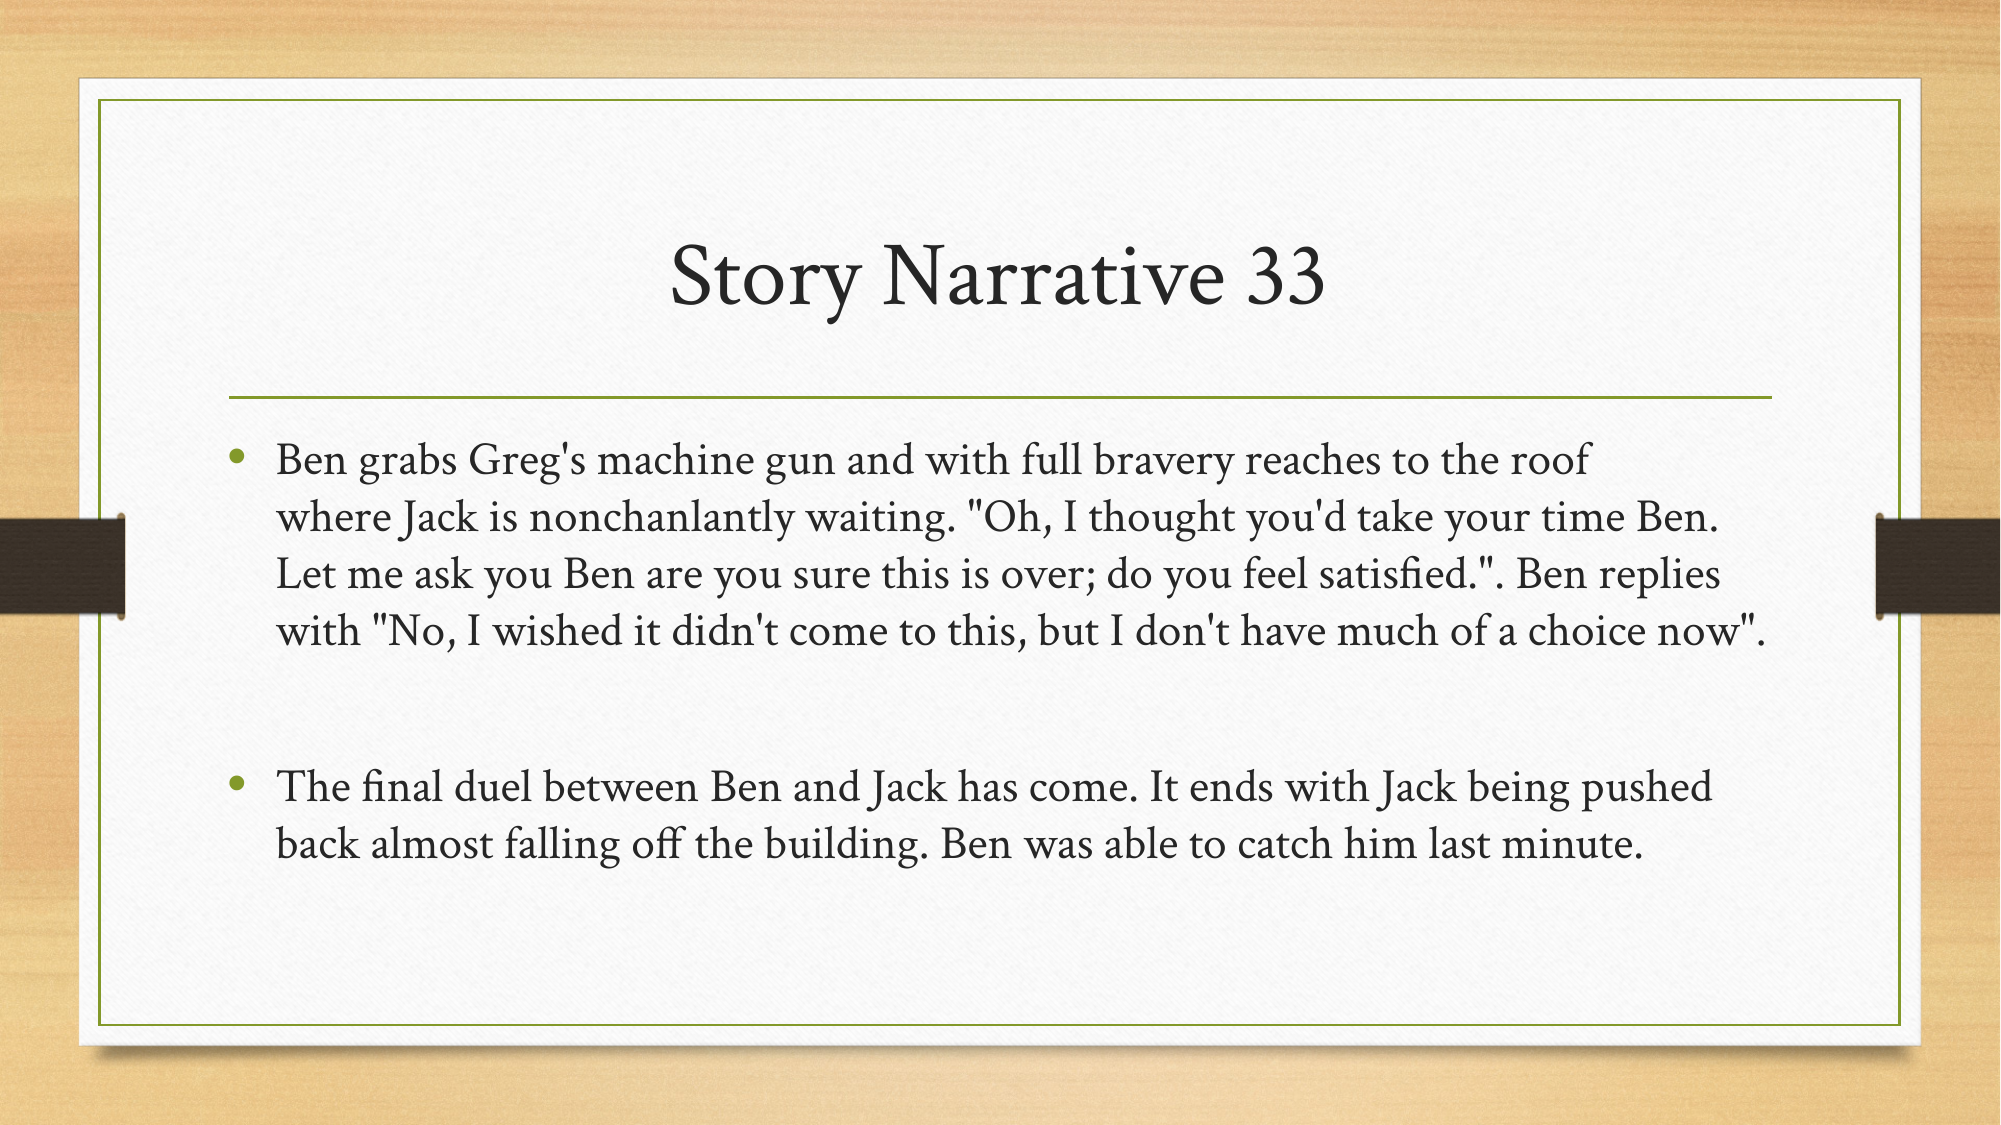

# Story Narrative 33
Ben grabs Greg's machine gun and with full bravery reaches to the roof where Jack is nonchanlantly waiting. "Oh, I thought you'd take your time Ben. Let me ask you Ben are you sure this is over; do you feel satisfied.". Ben replies with "No, I wished it didn't come to this, but I don't have much of a choice now".

The final duel between Ben and Jack has come. It ends with Jack being pushed back almost falling off the building. Ben was able to catch him last minute.